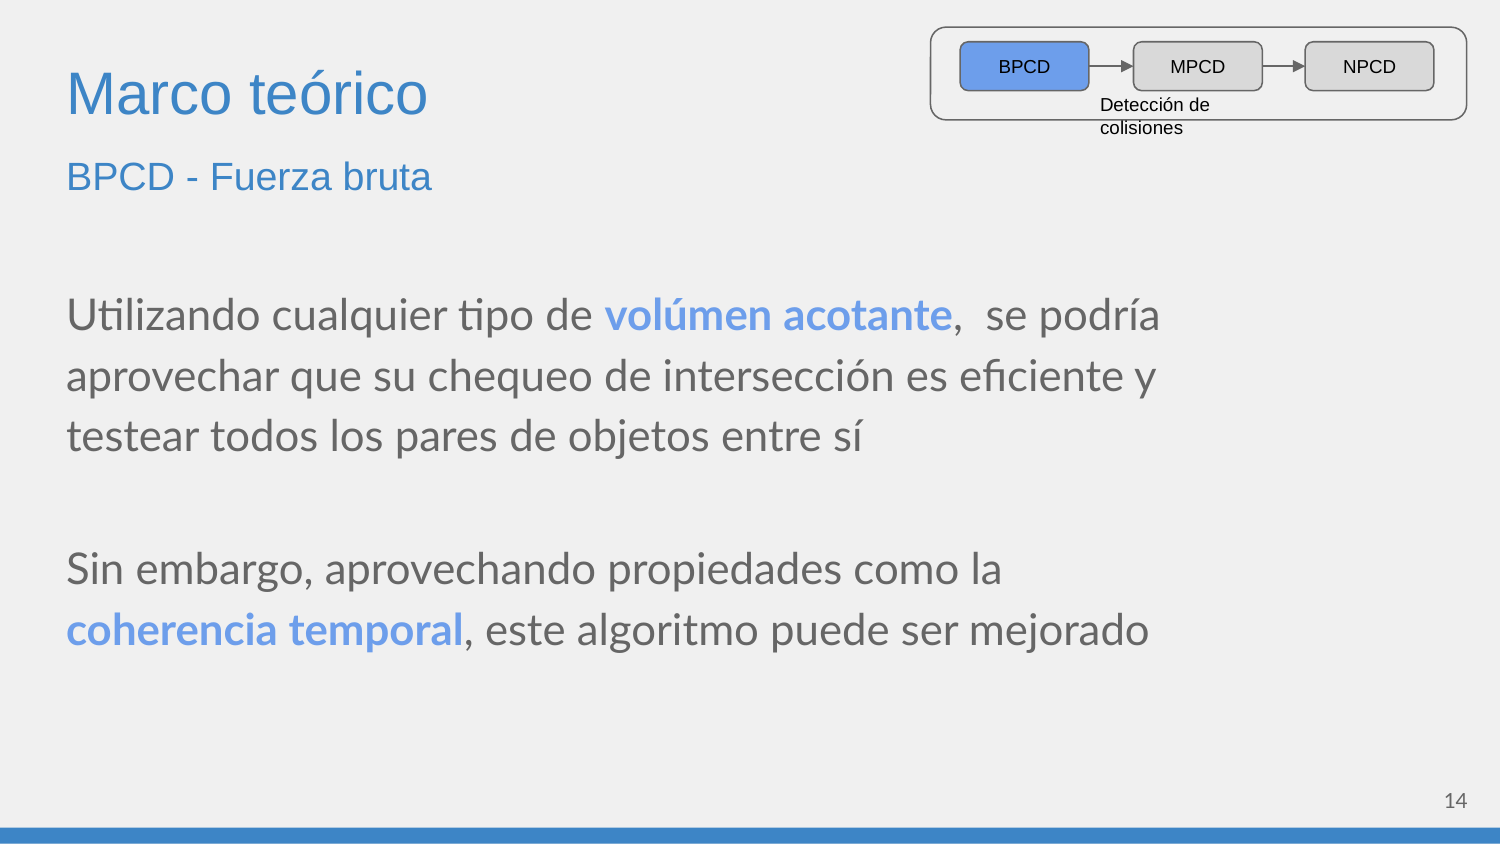

# Marco teórico

BPCD
MPCD
NPCD
Detección de colisiones
BPCD - Fuerza bruta
Utilizando cualquier tipo de volúmen acotante,  se podría aprovechar que su chequeo de intersección es eficiente y testear todos los pares de objetos entre sí

Sin embargo, aprovechando propiedades como la coherencia temporal, este algoritmo puede ser mejorado
14